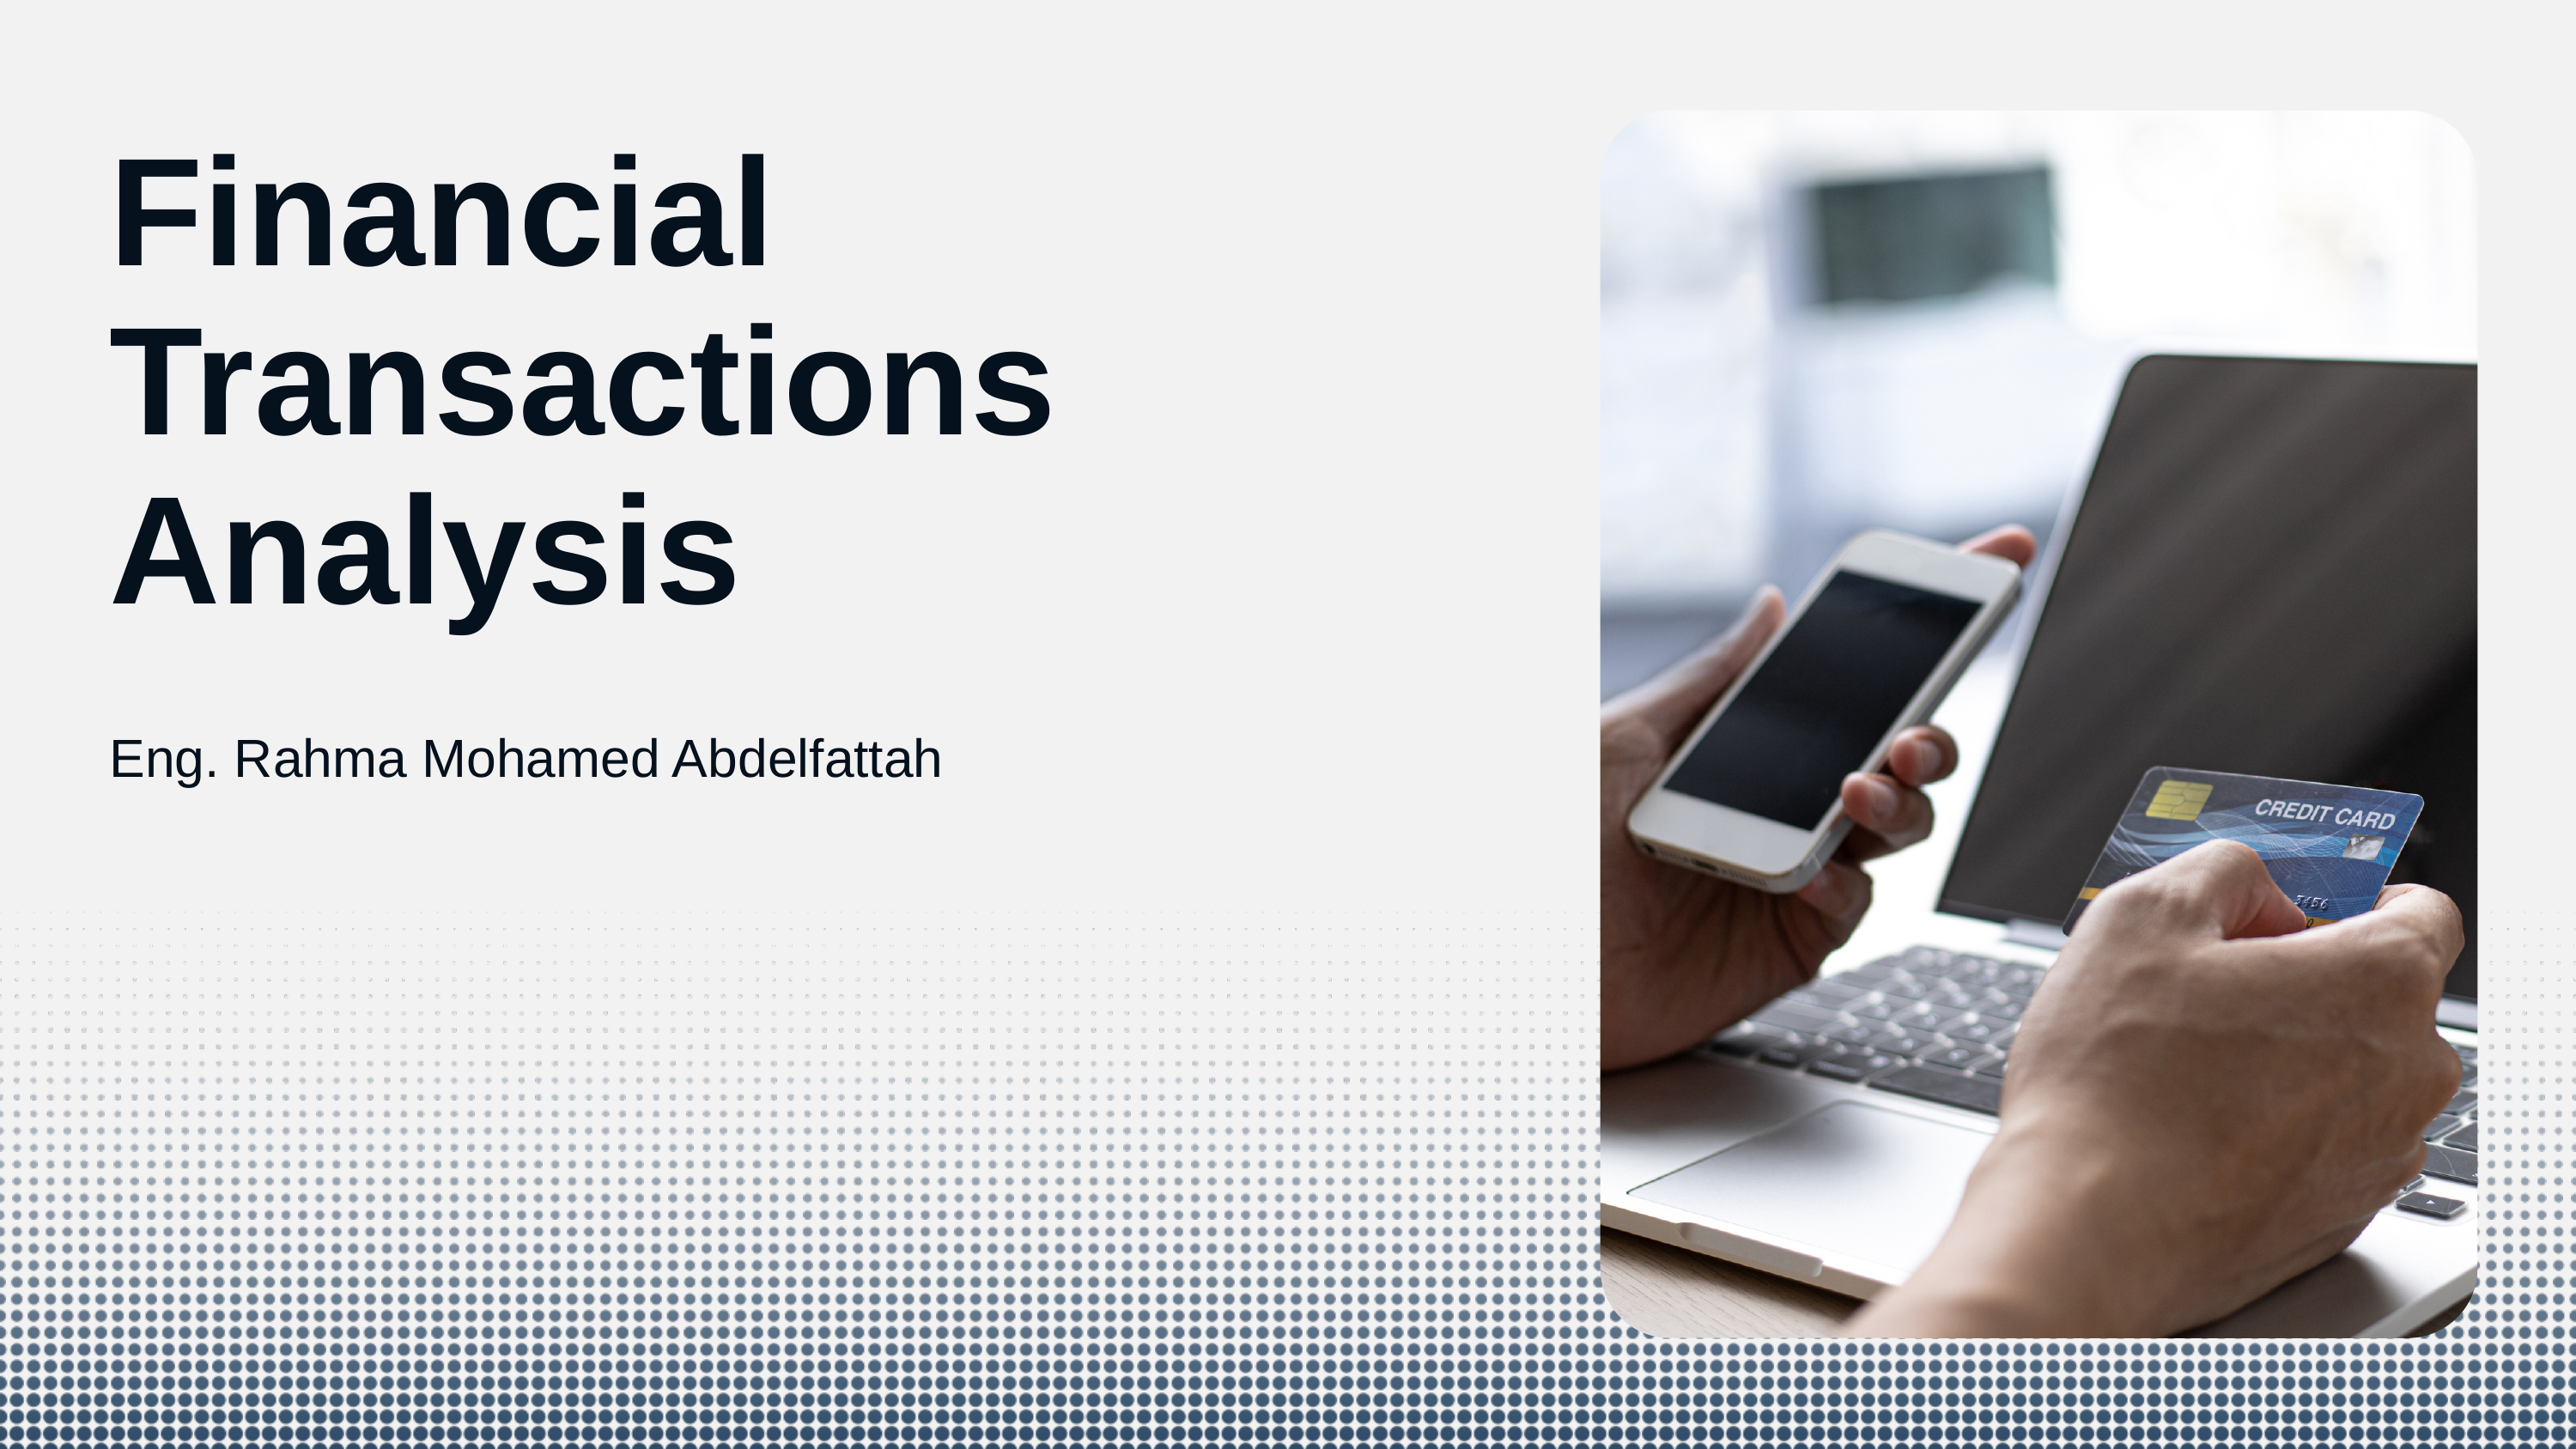

Financial Transactions
Analysis
Eng. Rahma Mohamed Abdelfattah